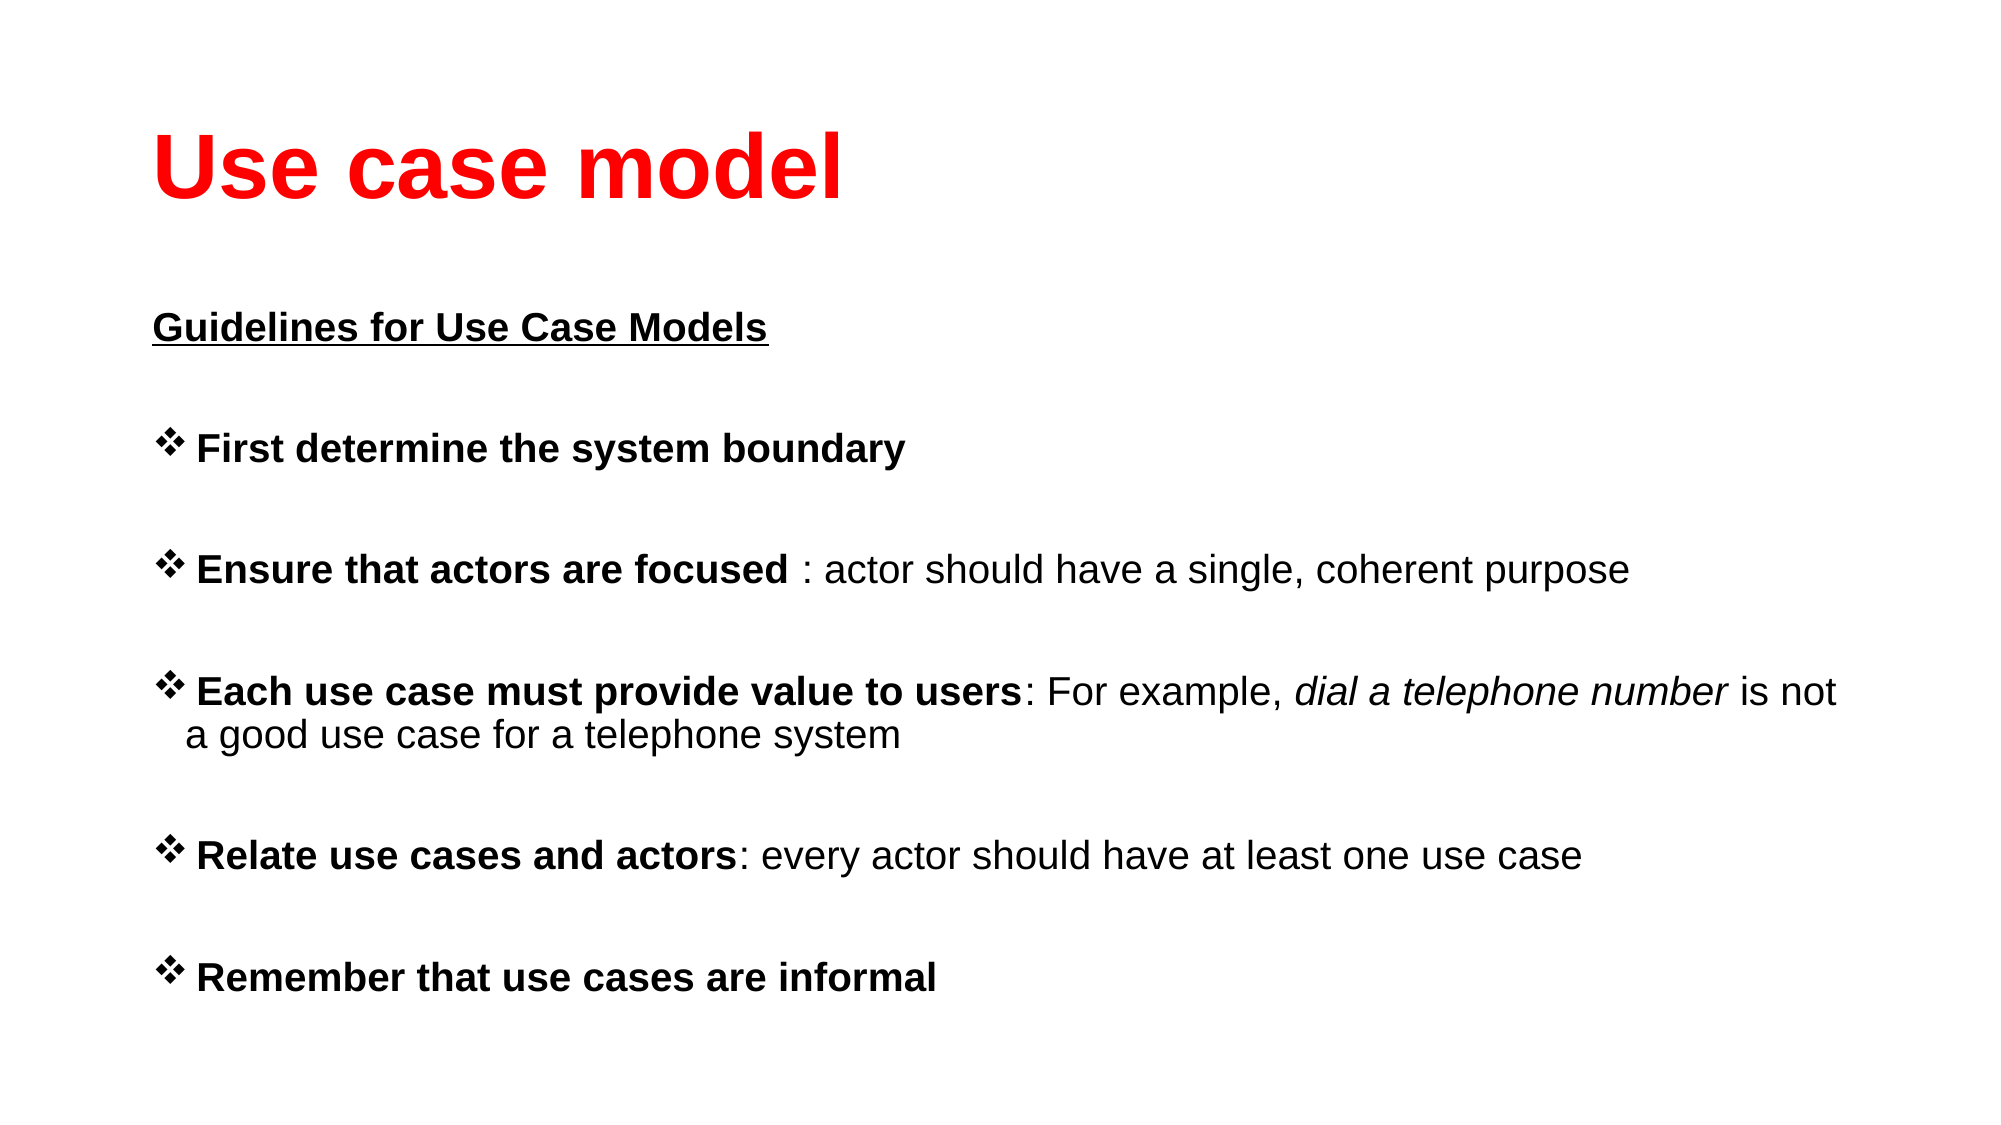

# Use case model
Guidelines for Use Case Models

 First determine the system boundary

 Ensure that actors are focused : actor should have a single, coherent purpose

 Each use case must provide value to users: For example, dial a telephone number is not a good use case for a telephone system

 Relate use cases and actors: every actor should have at least one use case

 Remember that use cases are informal